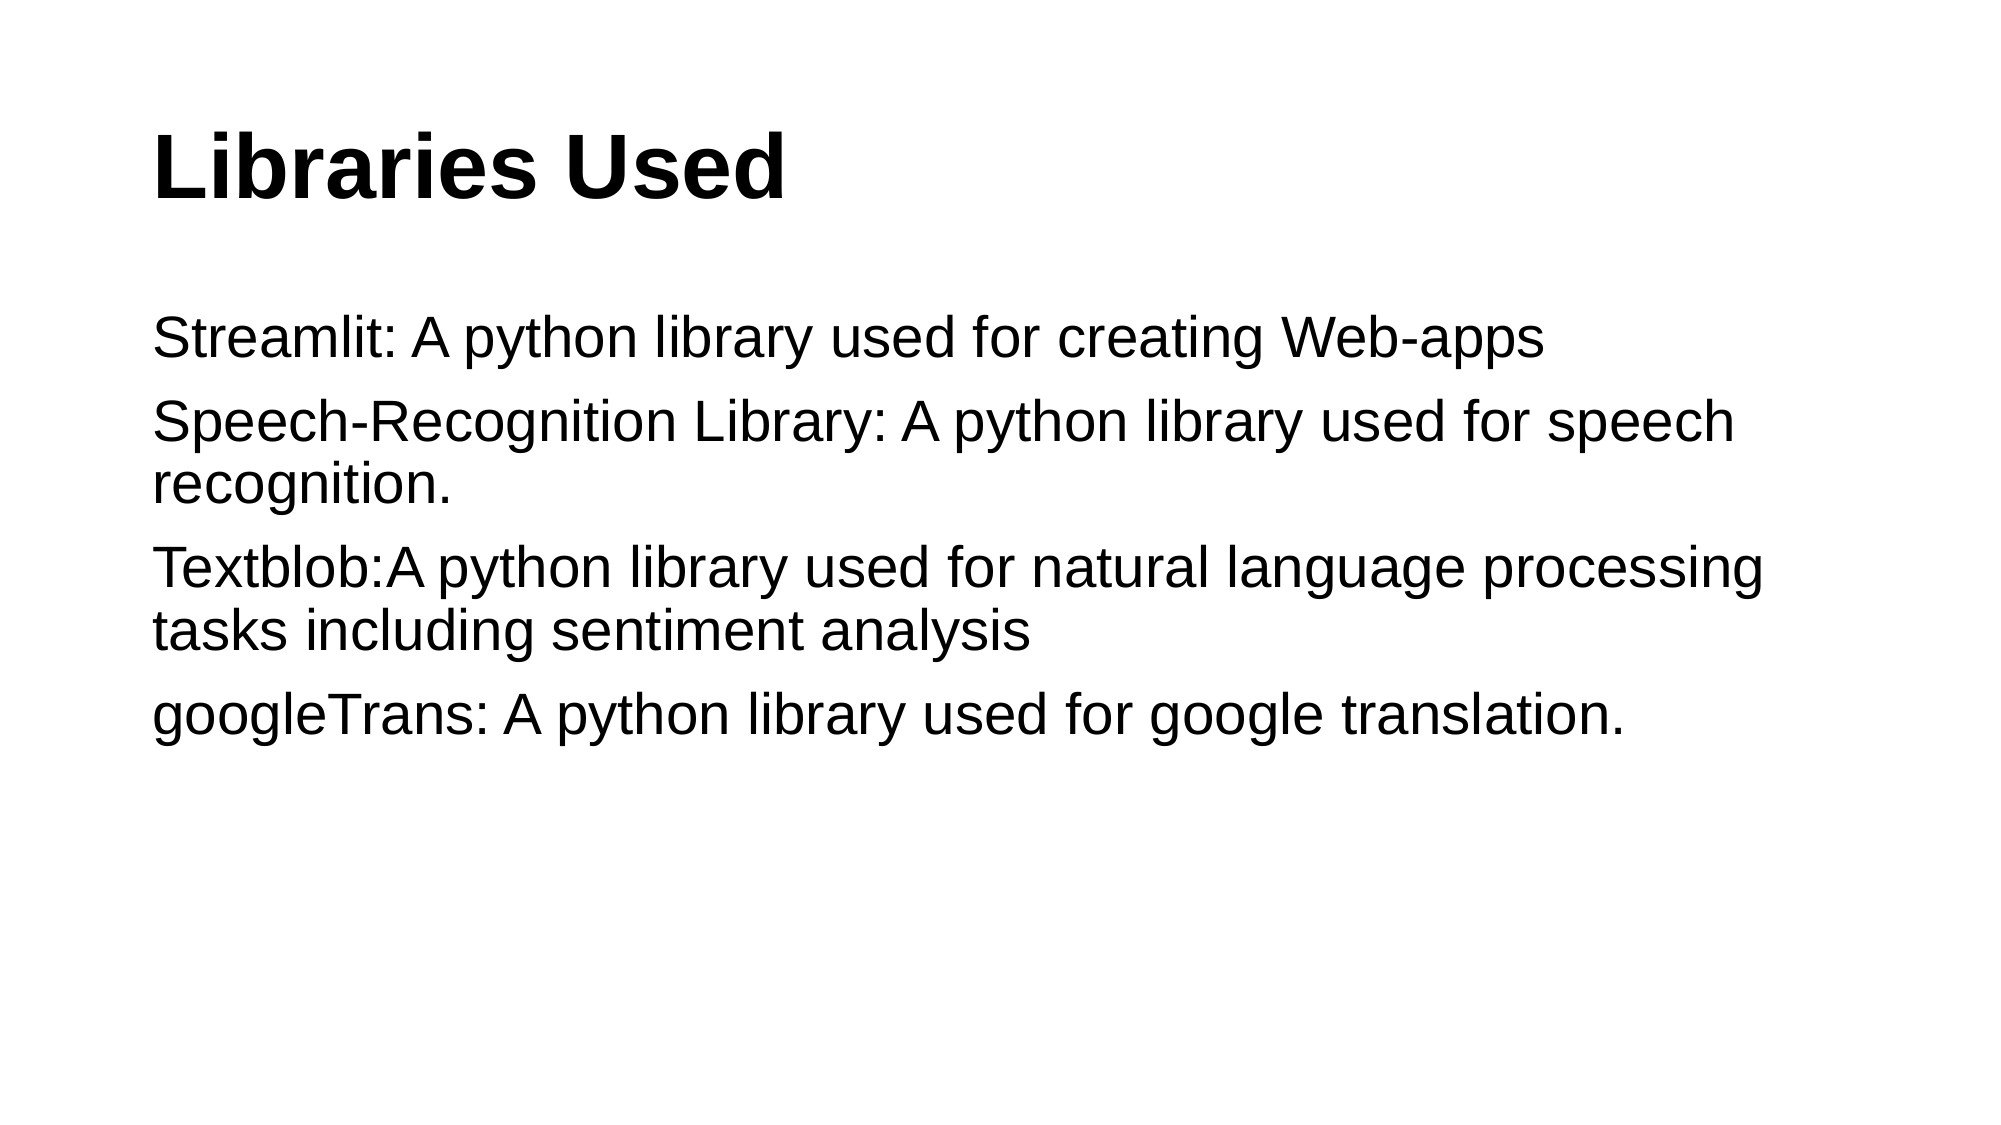

# Libraries Used
Streamlit: A python library used for creating Web-apps
Speech-Recognition Library: A python library used for speech recognition.
Textblob:A python library used for natural language processing tasks including sentiment analysis
googleTrans: A python library used for google translation.